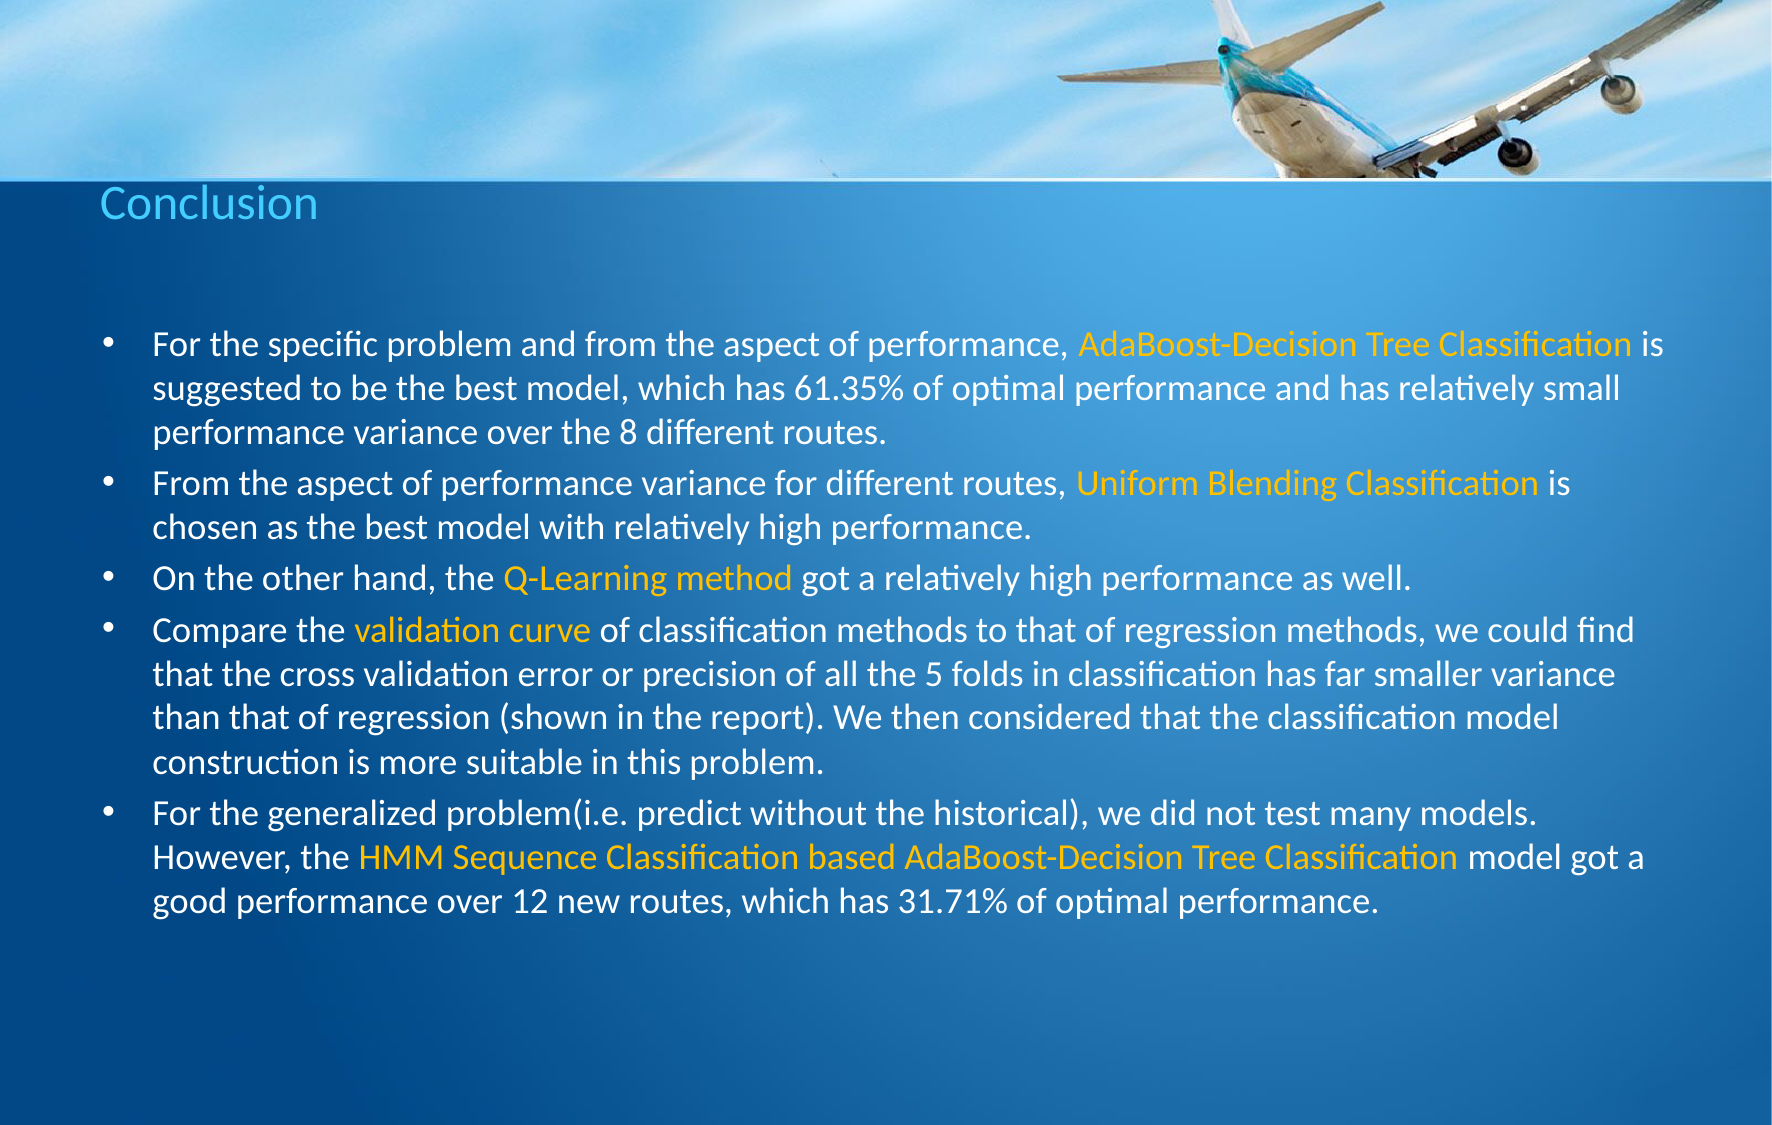

# Conclusion
For the specific problem and from the aspect of performance, AdaBoost-Decision Tree Classification is suggested to be the best model, which has 61.35% of optimal performance and has relatively small performance variance over the 8 different routes.
From the aspect of performance variance for different routes, Uniform Blending Classification is chosen as the best model with relatively high performance.
On the other hand, the Q-Learning method got a relatively high performance as well.
Compare the validation curve of classification methods to that of regression methods, we could find that the cross validation error or precision of all the 5 folds in classification has far smaller variance than that of regression (shown in the report). We then considered that the classification model construction is more suitable in this problem.
For the generalized problem(i.e. predict without the historical), we did not test many models. However, the HMM Sequence Classification based AdaBoost-Decision Tree Classification model got a good performance over 12 new routes, which has 31.71% of optimal performance.